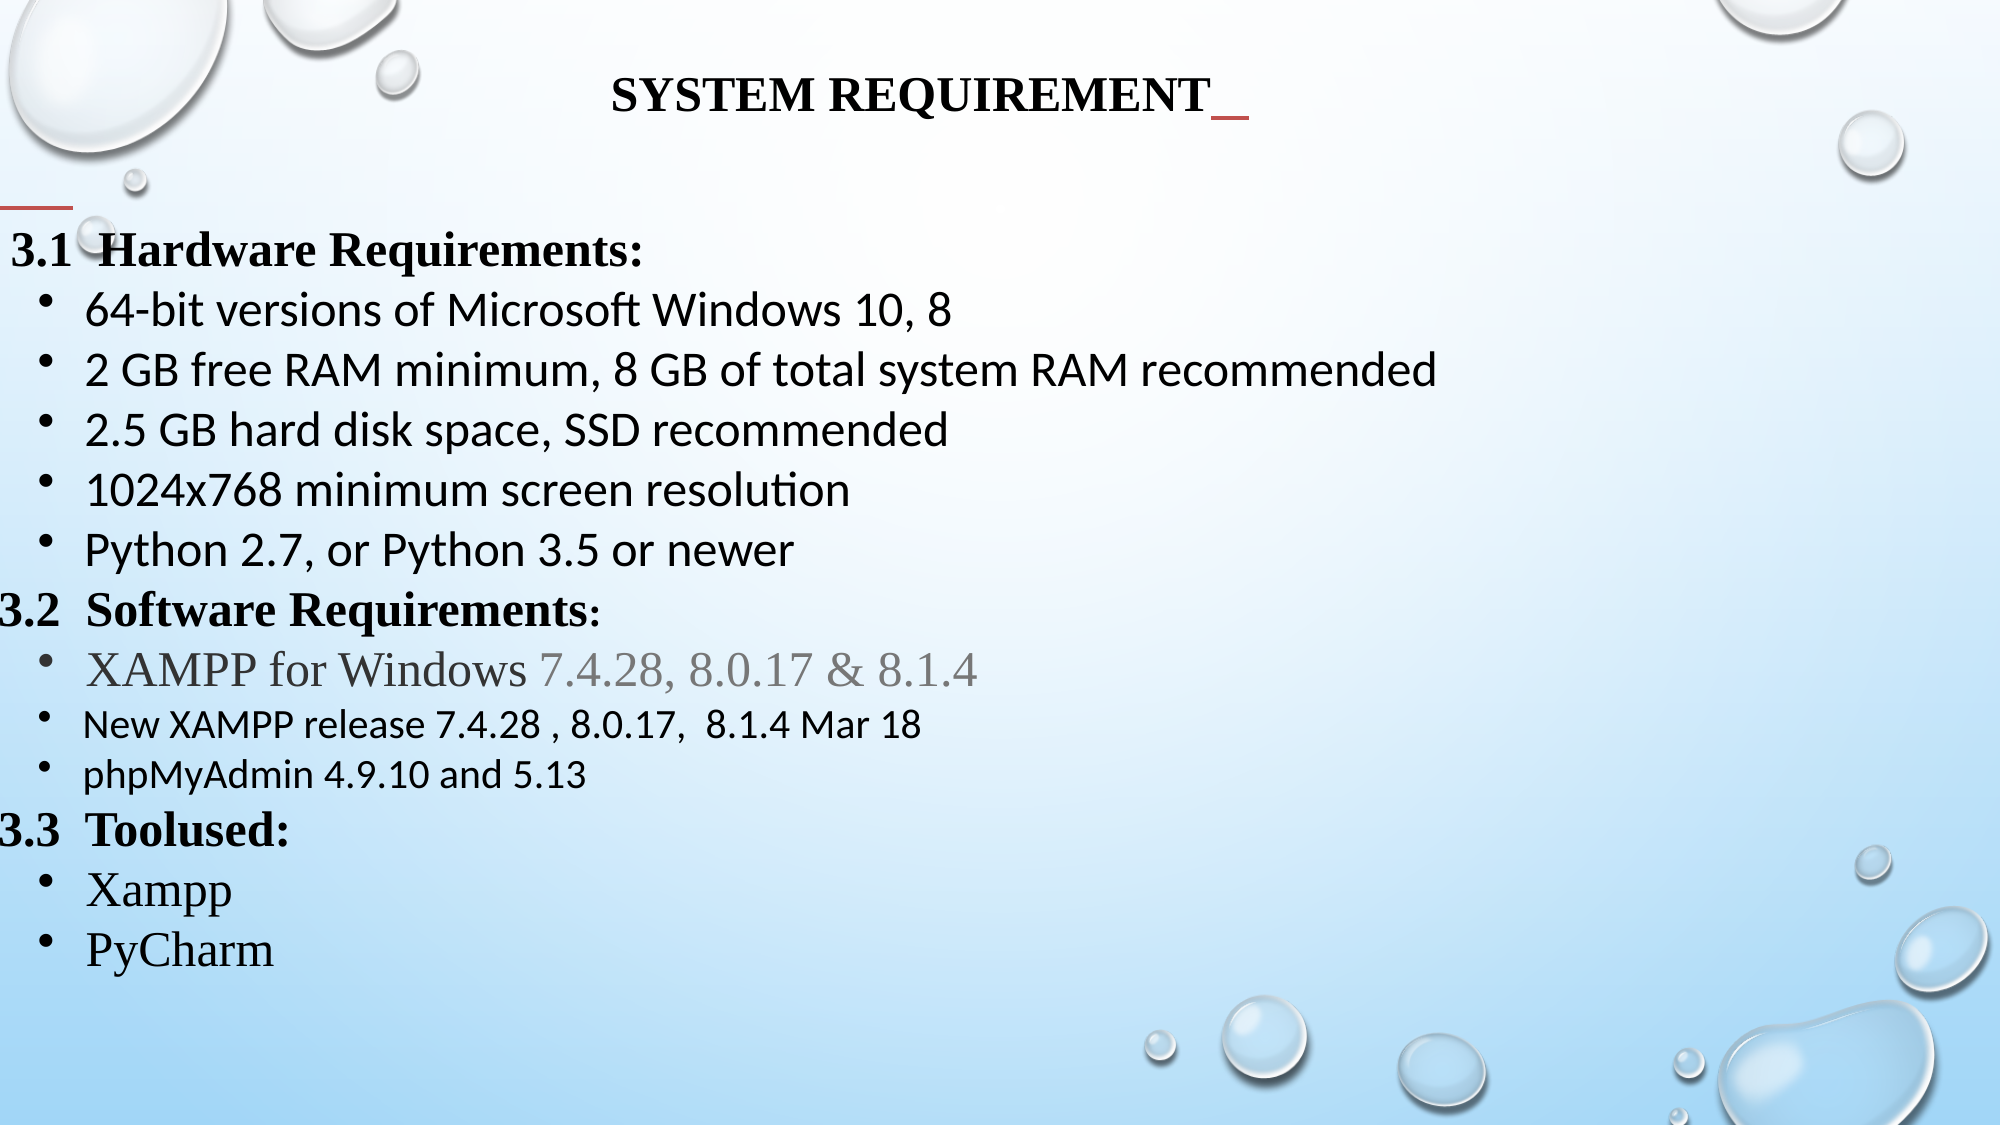

SYSTEM REQUIREMENT

 3.1  Hardware Requirements:
 64-bit versions of Microsoft Windows 10, 8
 2 GB free RAM minimum, 8 GB of total system RAM recommended
 2.5 GB hard disk space, SSD recommended
 1024x768 minimum screen resolution
 Python 2.7, or Python 3.5 or newer
3.2  Software Requirements:
 XAMPP for Windows 7.4.28, 8.0.17 & 8.1.4
 New XAMPP release 7.4.28 , 8.0.17,  8.1.4 Mar 18
 phpMyAdmin 4.9.10 and 5.13
3.3  Toolused:
 Xampp
 PyCharm